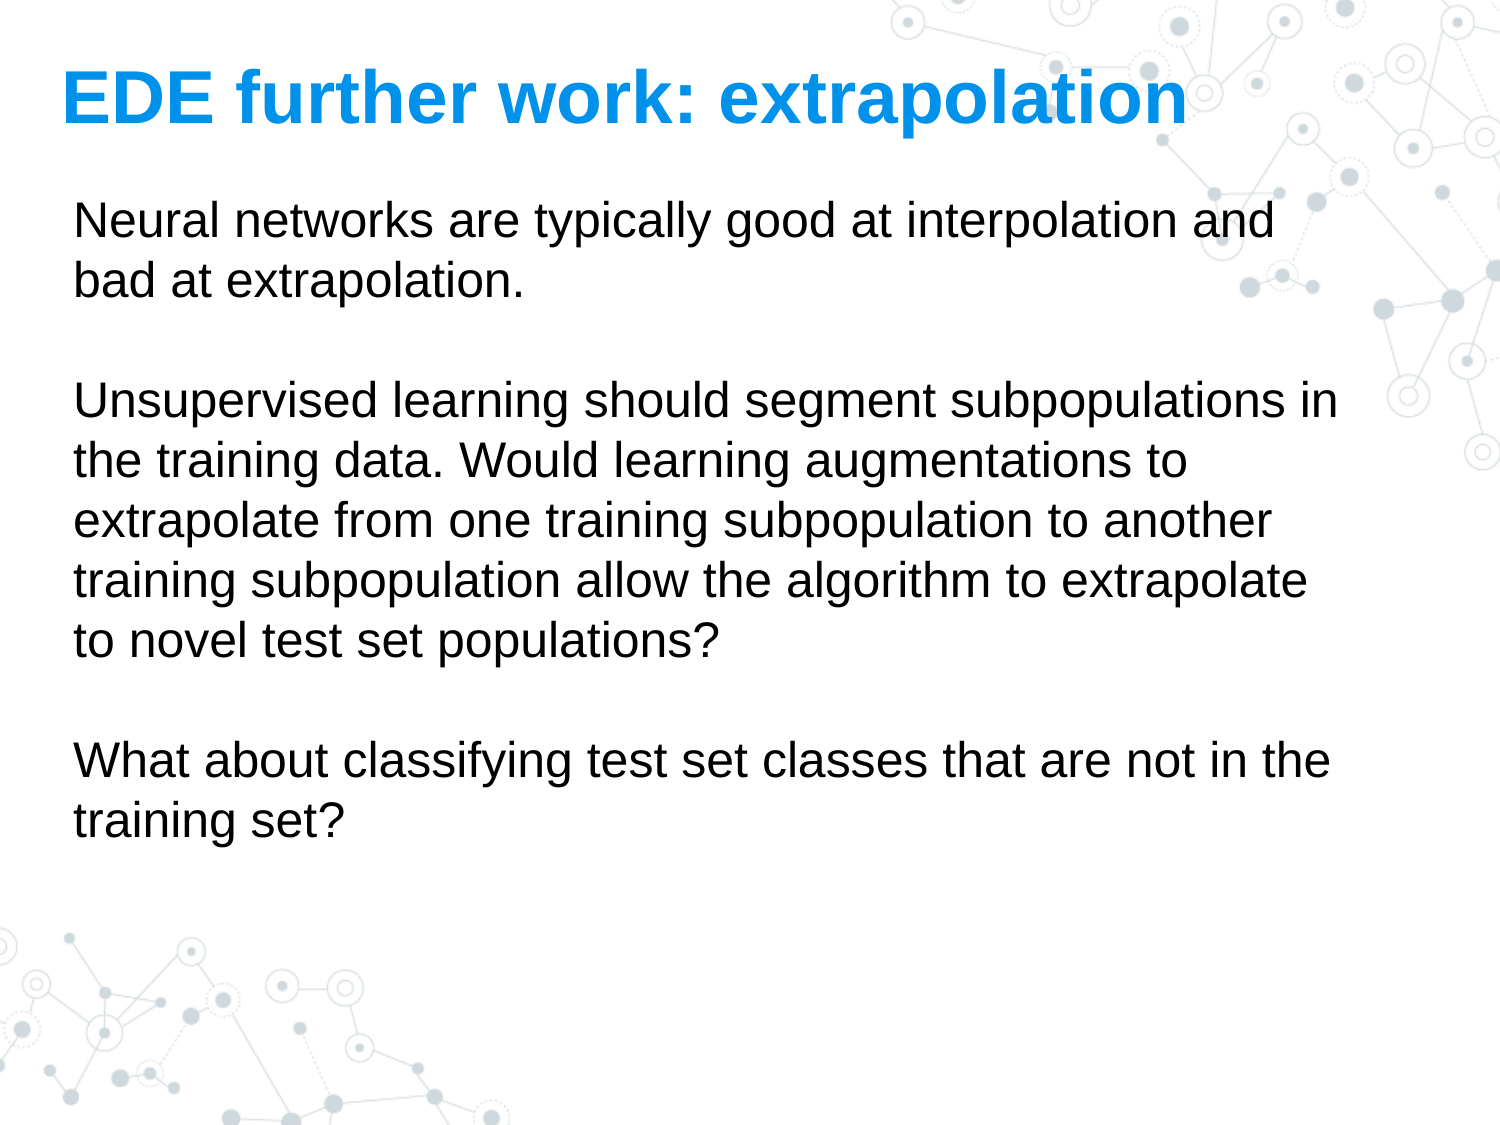

# EDE further work: extrapolation
Neural networks are typically good at interpolation and bad at extrapolation.

Unsupervised learning should segment subpopulations in the training data. Would learning augmentations to extrapolate from one training subpopulation to another training subpopulation allow the algorithm to extrapolate to novel test set populations?

What about classifying test set classes that are not in the training set?